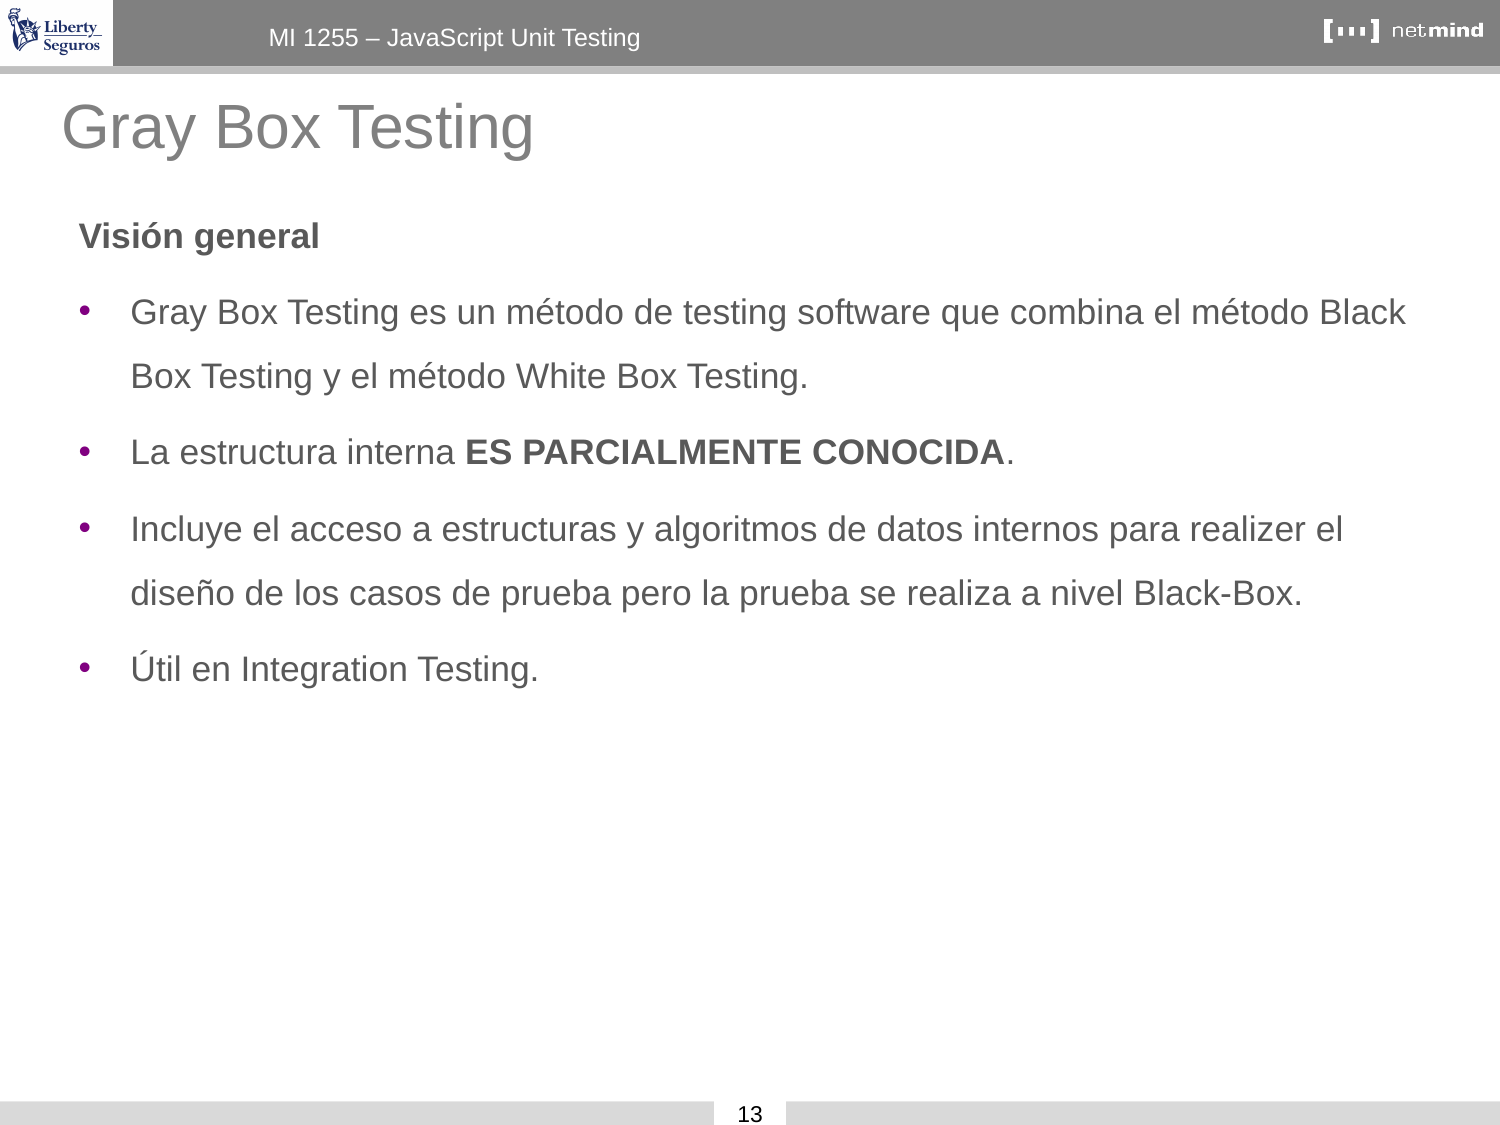

Gray Box Testing
Visión general
Gray Box Testing es un método de testing software que combina el método Black Box Testing y el método White Box Testing.
La estructura interna ES PARCIALMENTE CONOCIDA.
Incluye el acceso a estructuras y algoritmos de datos internos para realizer el diseño de los casos de prueba pero la prueba se realiza a nivel Black-Box.
Útil en Integration Testing.

13